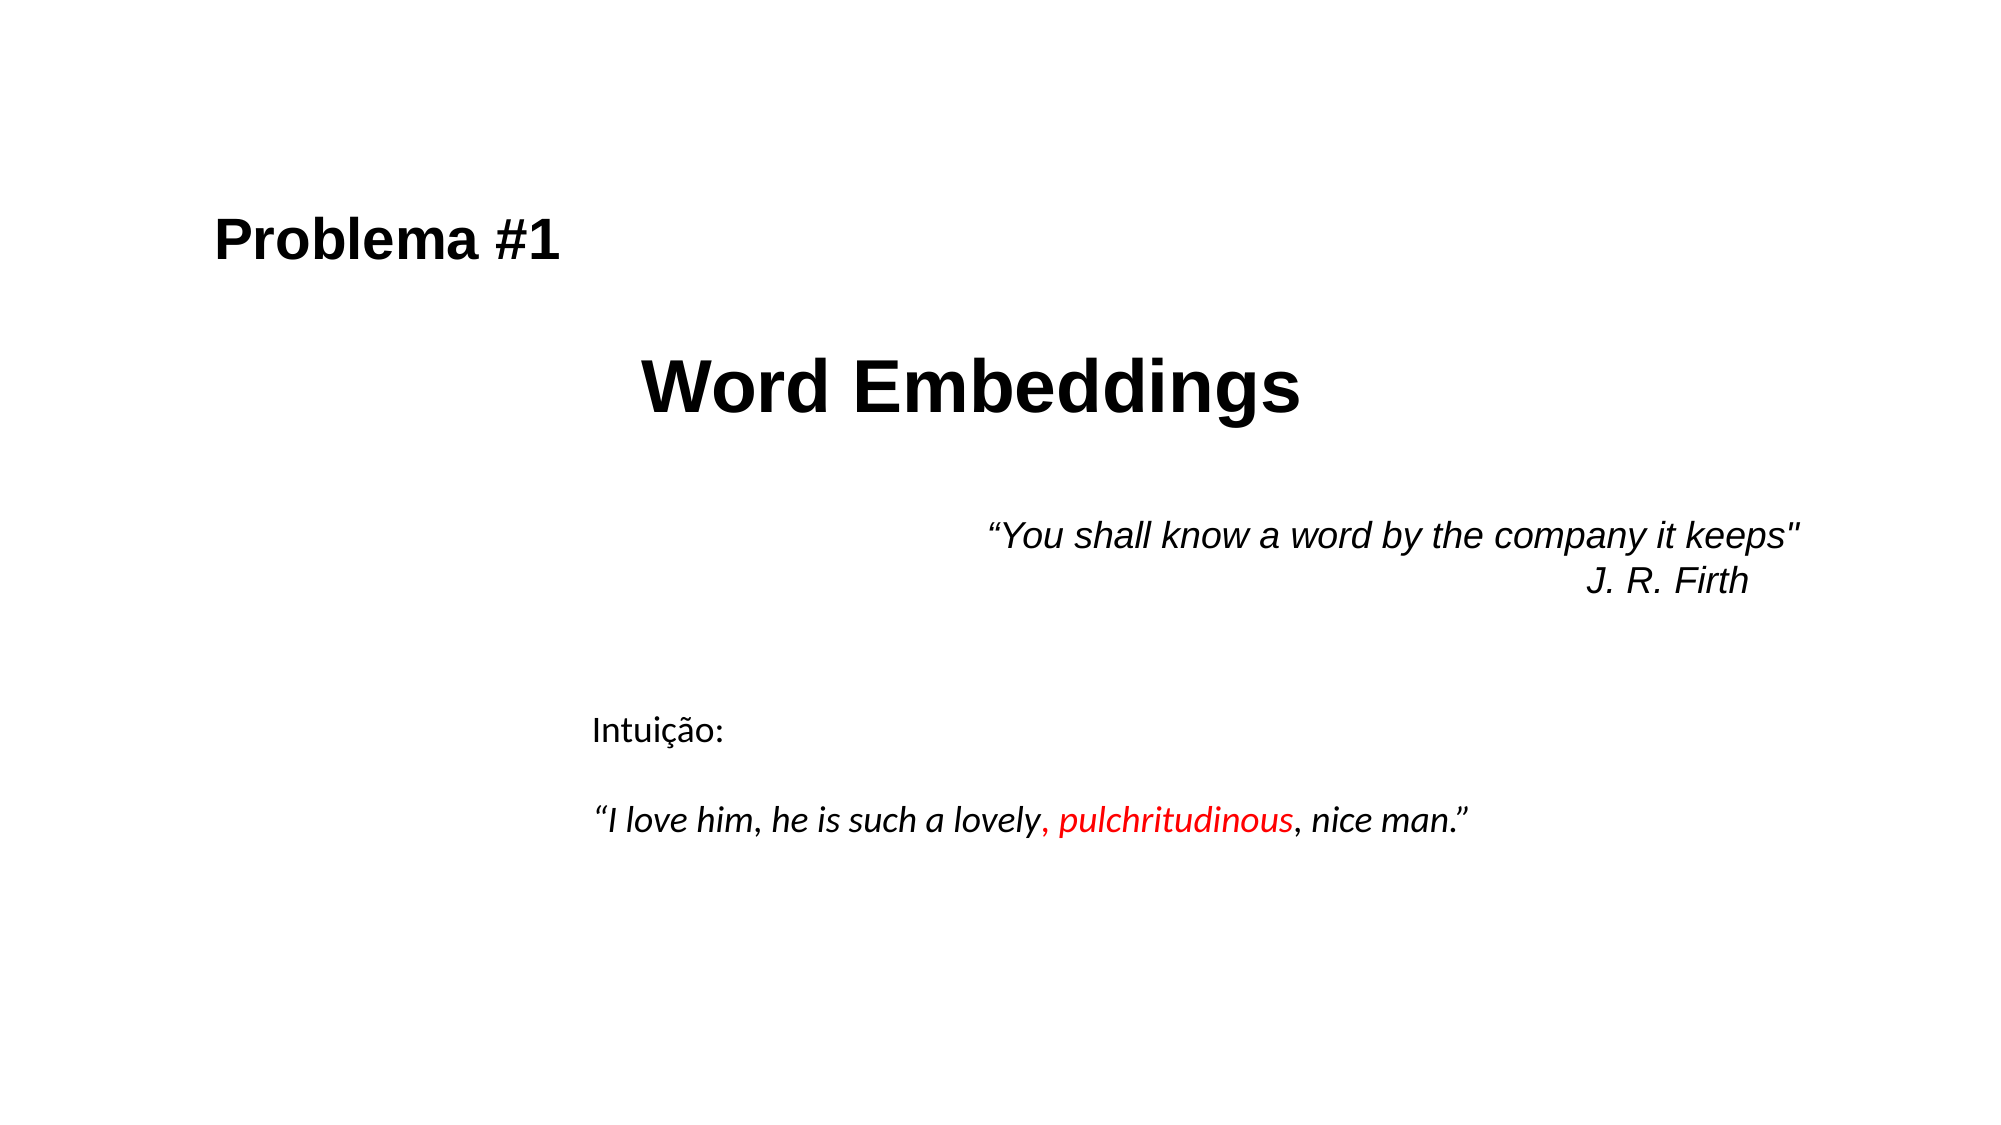

Problema #1
Word Embeddings

“You shall know a word by the company it keeps"
				J. R. Firth

Intuição:

“I love him, he is such a lovely, pulchritudinous, nice man.”